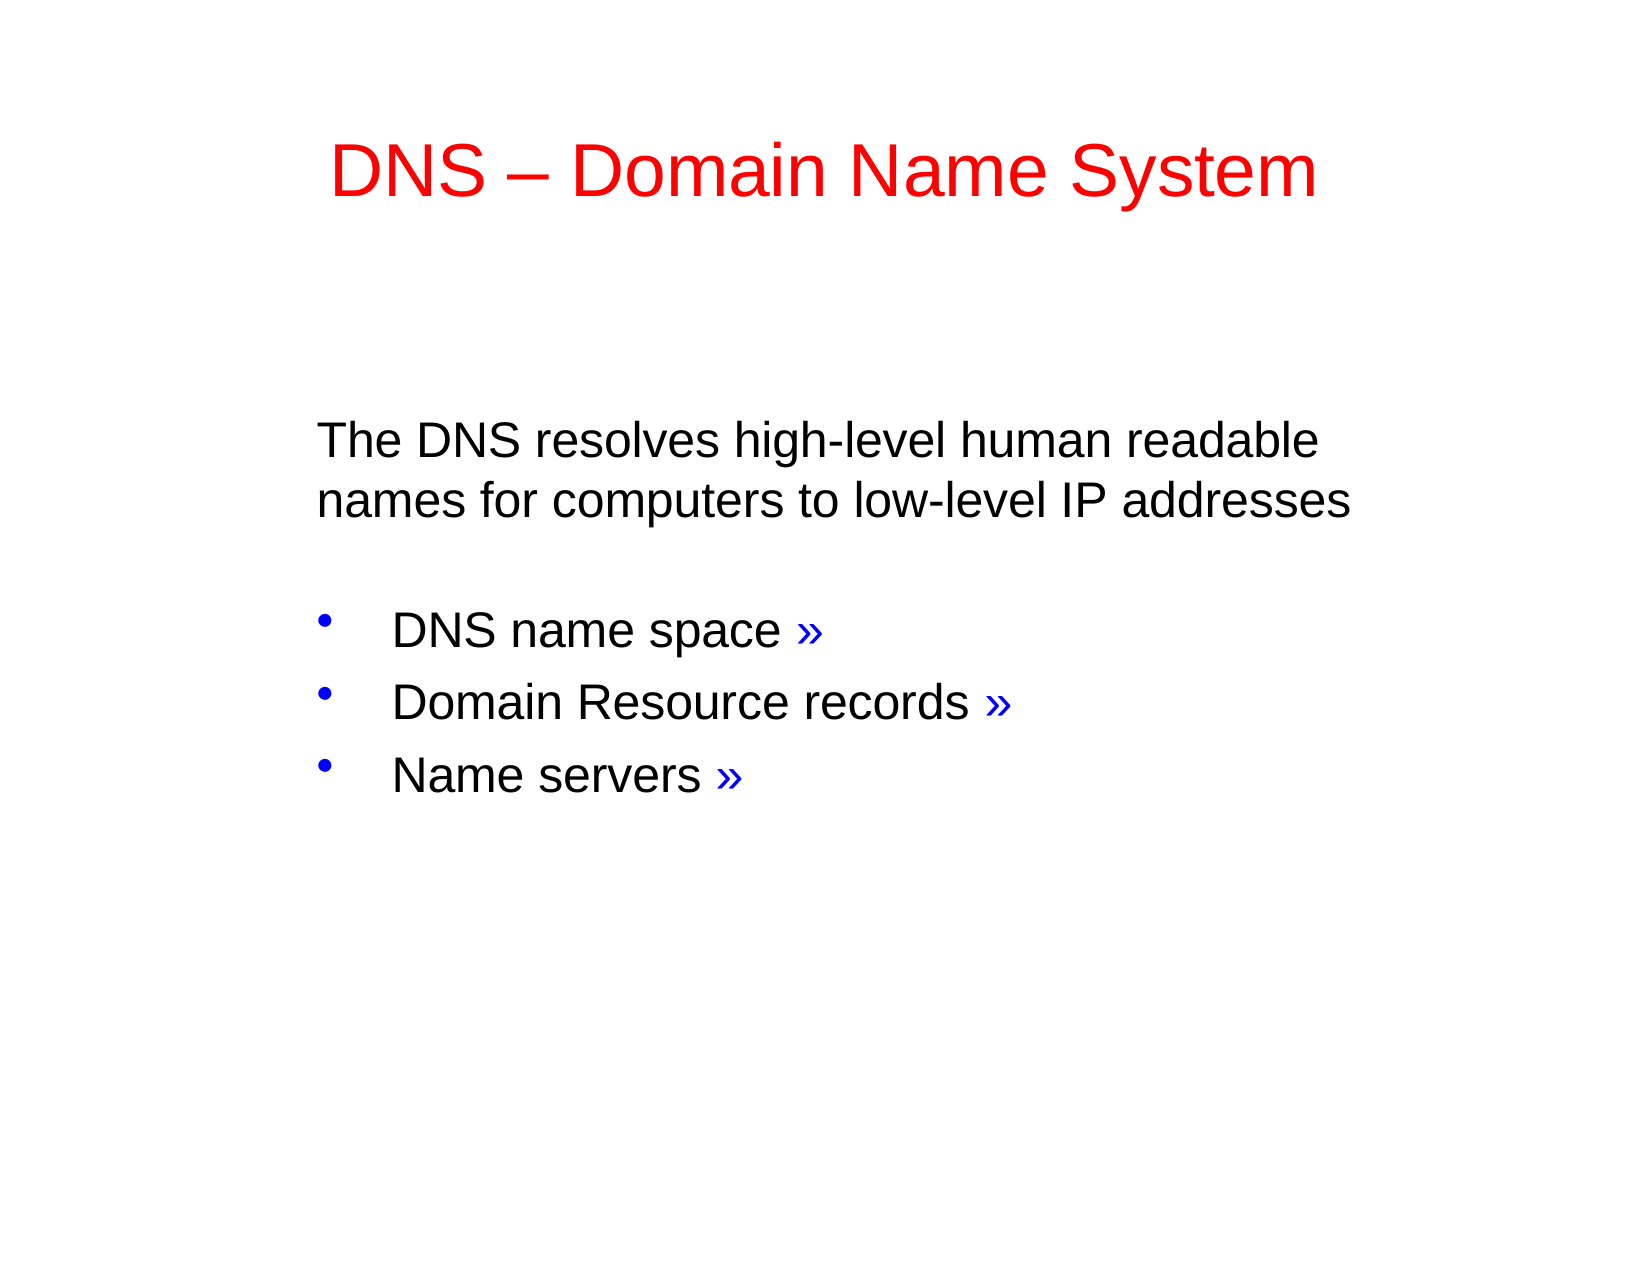

# DNS – Domain Name System
The DNS resolves high-level human readable  names for computers to low-level IP addresses

DNS name space »
Domain Resource records »
Name servers »